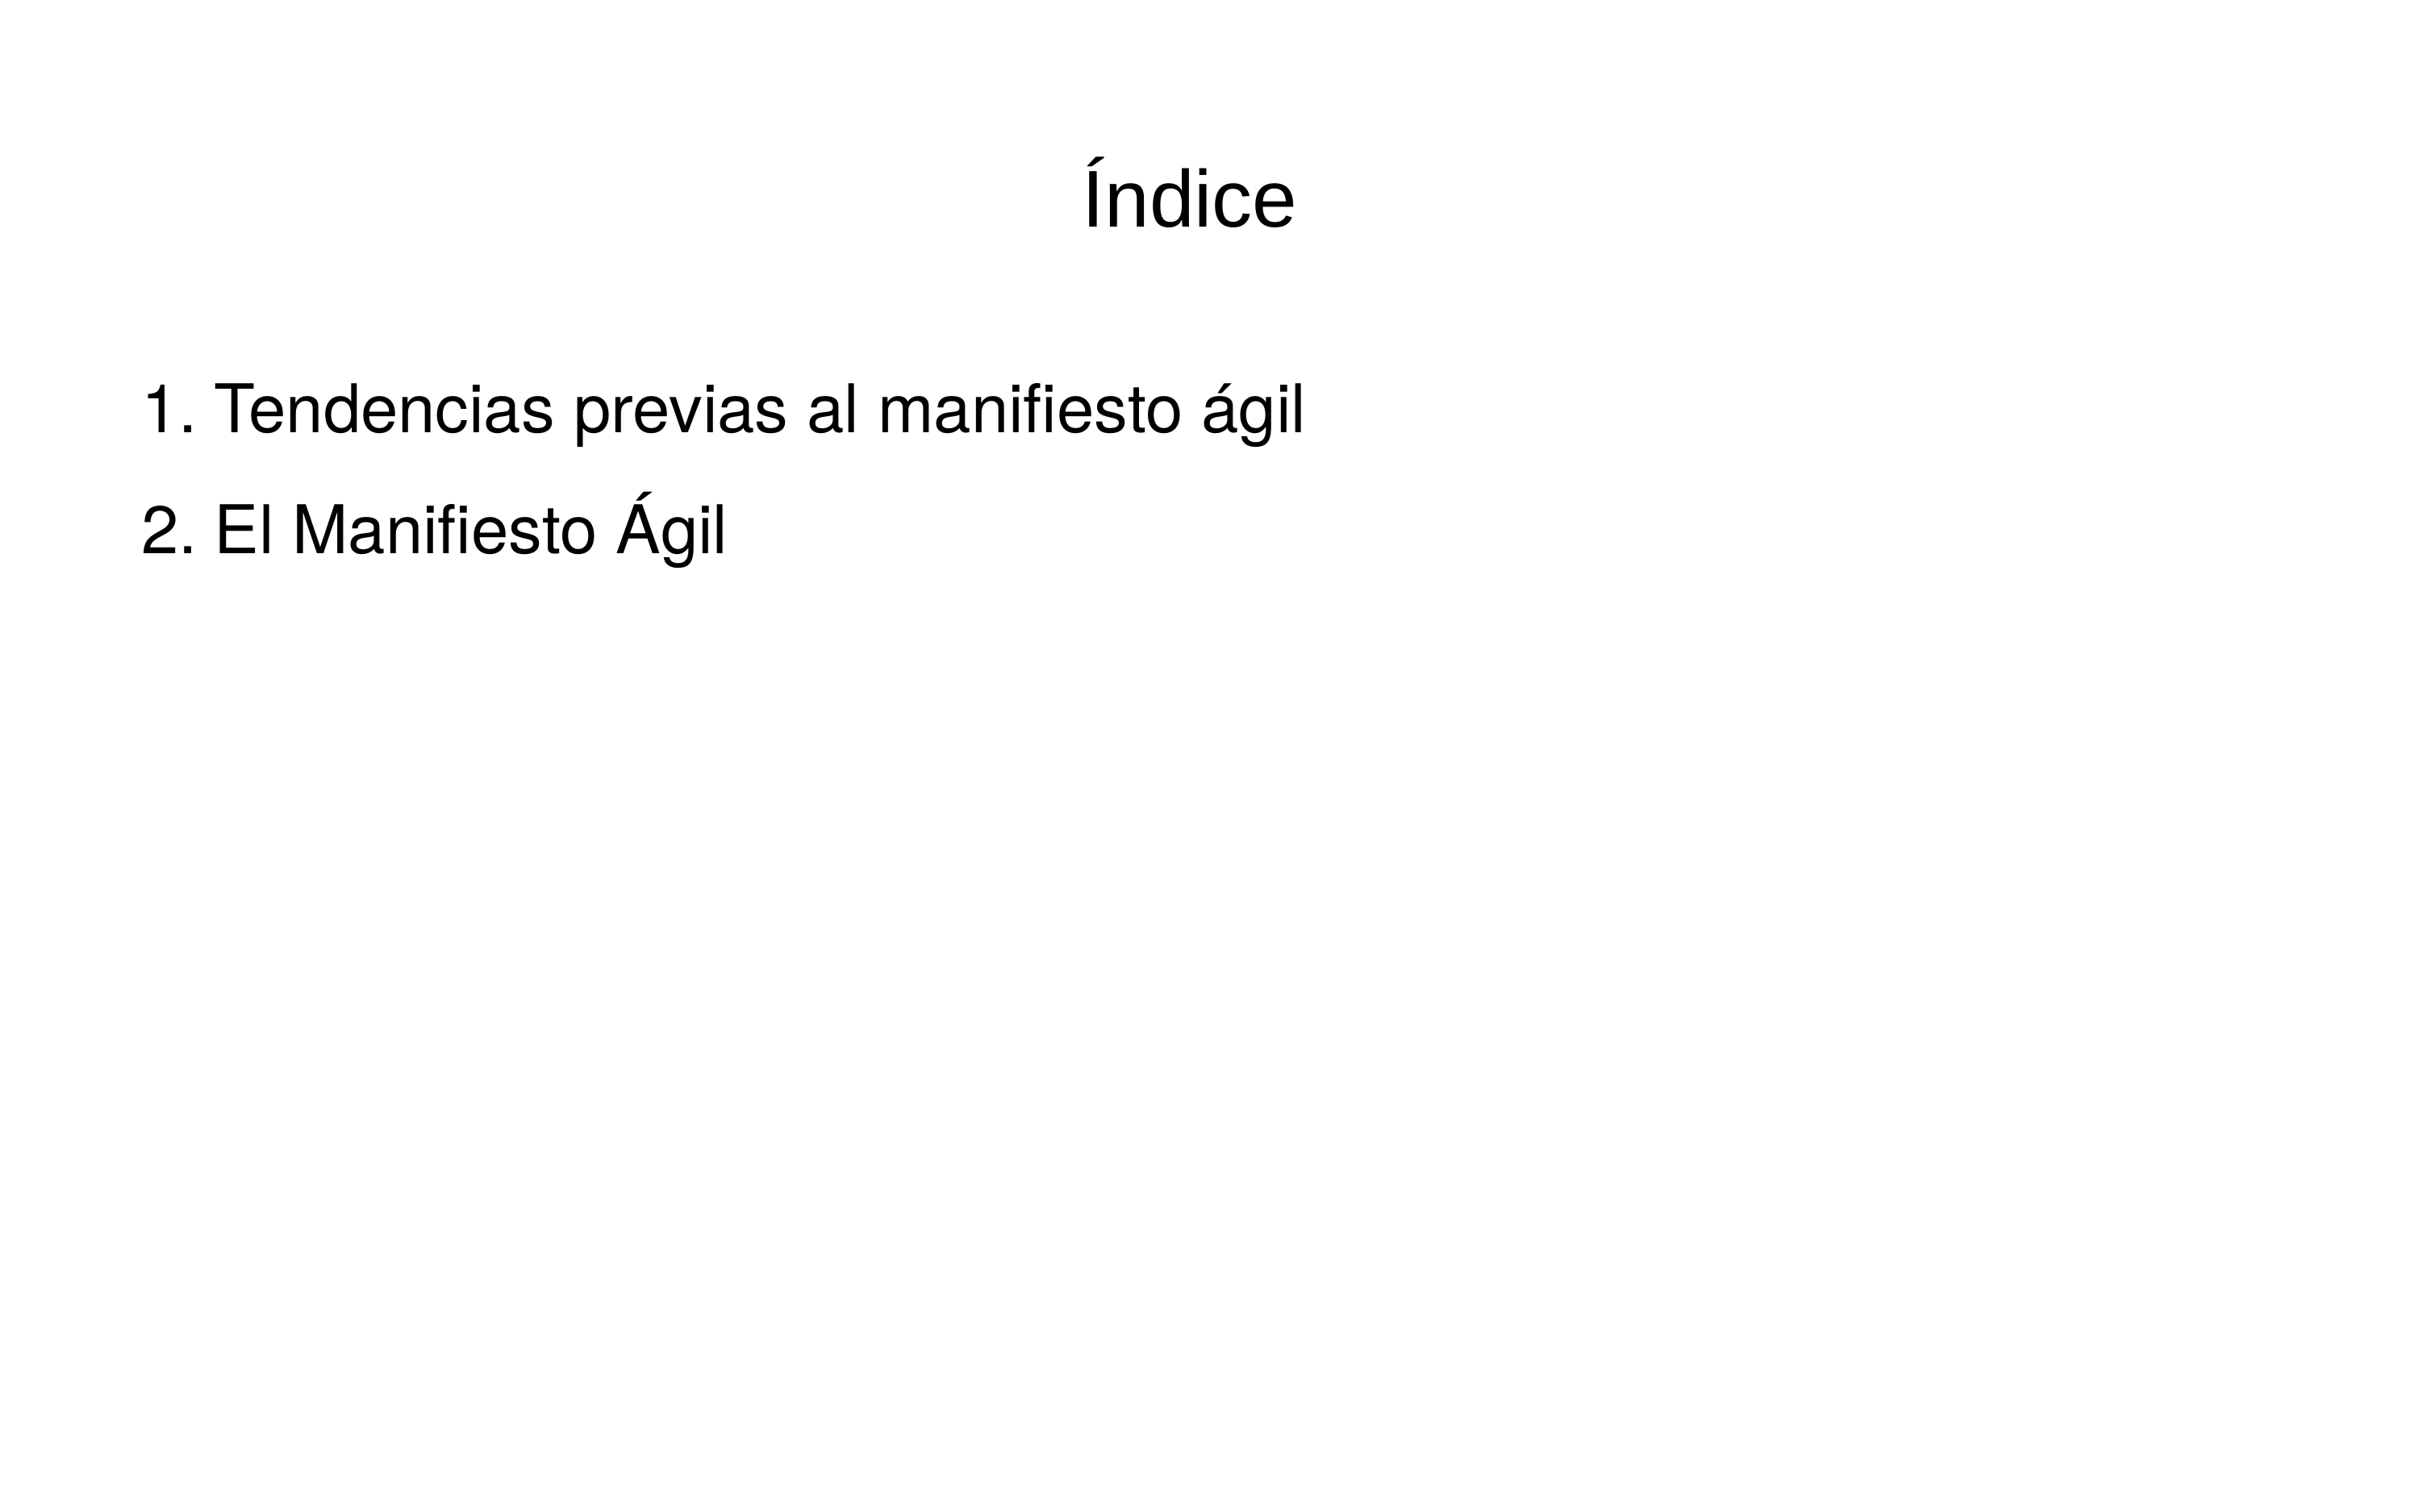

# Índice
Tendencias previas al manifiesto ágil
El Manifiesto Ágil
2